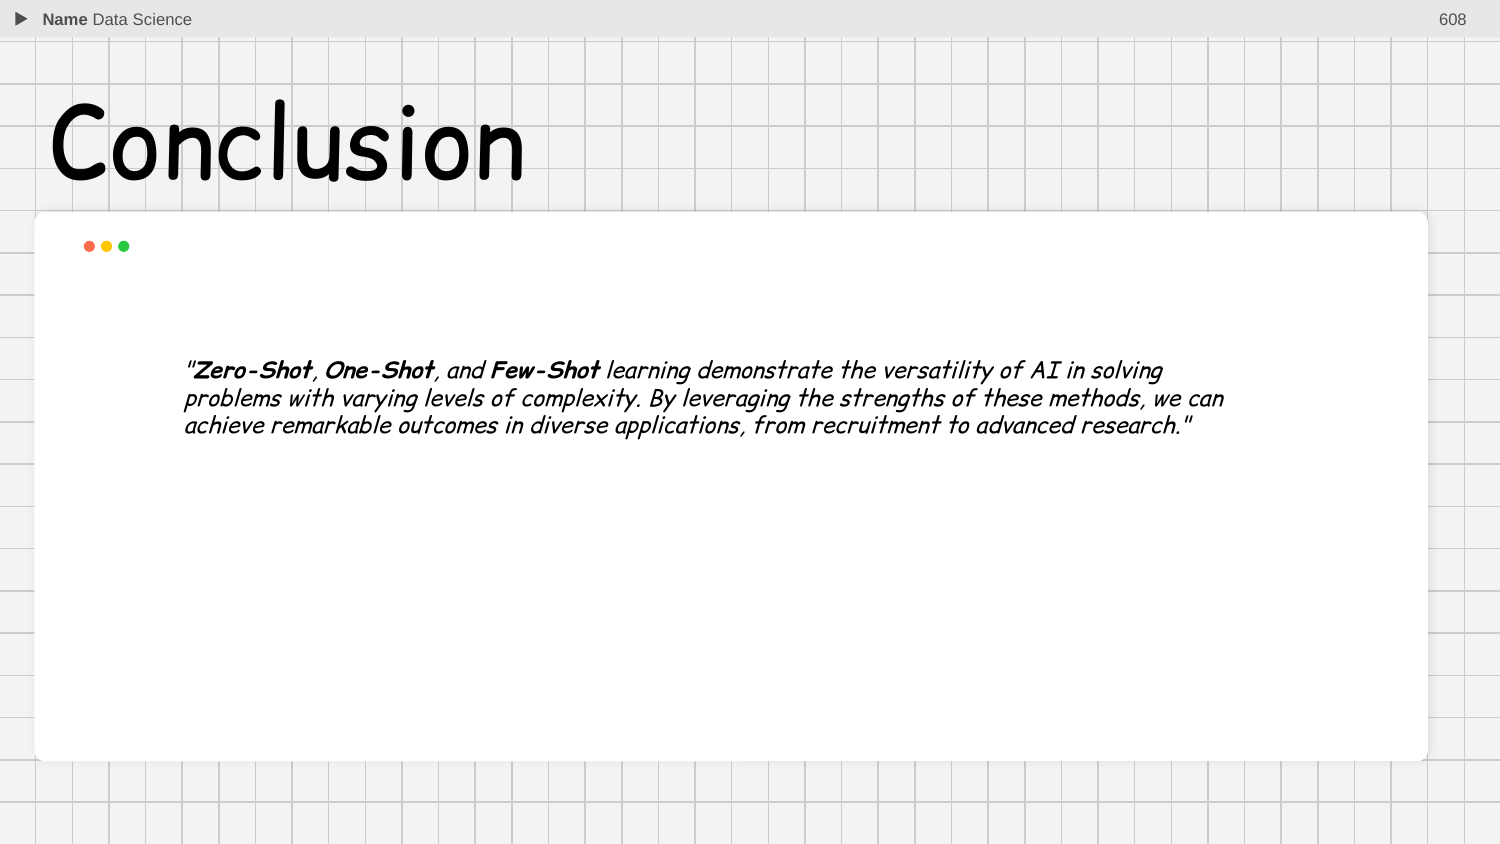

Name Data Science

608

# Conclusion

"Zero-Shot, One-Shot, and Few-Shot learning demonstrate the versatility of AI in solving problems with varying levels of complexity. By leveraging the strengths of these methods, we can achieve remarkable outcomes in diverse applications, from recruitment to advanced research."